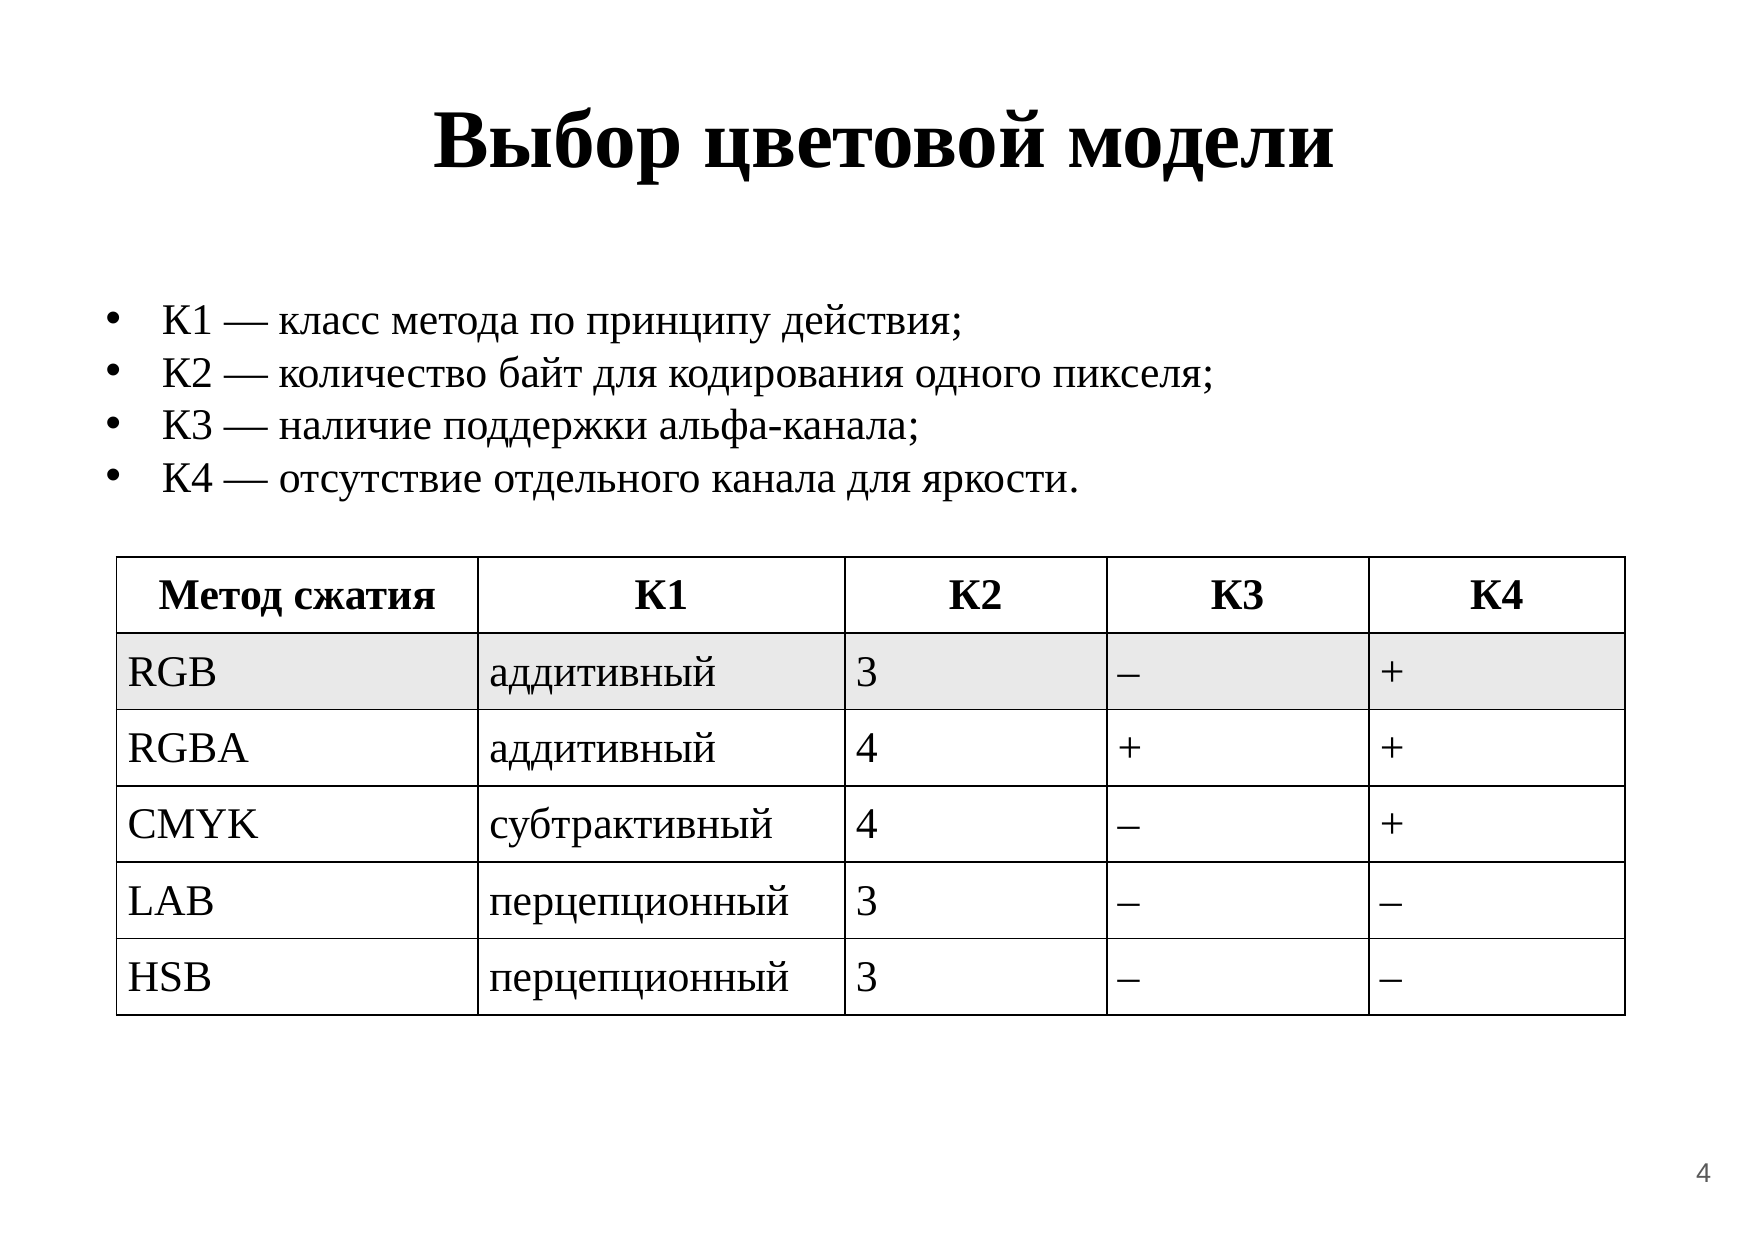

Выбор цветовой модели
К1 — класс метода по принципу действия;
К2 — количество байт для кодирования одного пикселя;
К3 — наличие поддержки альфа-канала;
К4 — отсутствие отдельного канала для яркости.

| Метод сжатия | К1 | К2 | К3 | К4 |
| --- | --- | --- | --- | --- |
| RGB | аддитивный | 3 | – | + |
| RGBA | аддитивный | 4 | + | + |
| CMYK | субтрактивный | 4 | – | + |
| LAB | перцепционный | 3 | – | – |
| HSB | перцепционный | 3 | – | – |
4